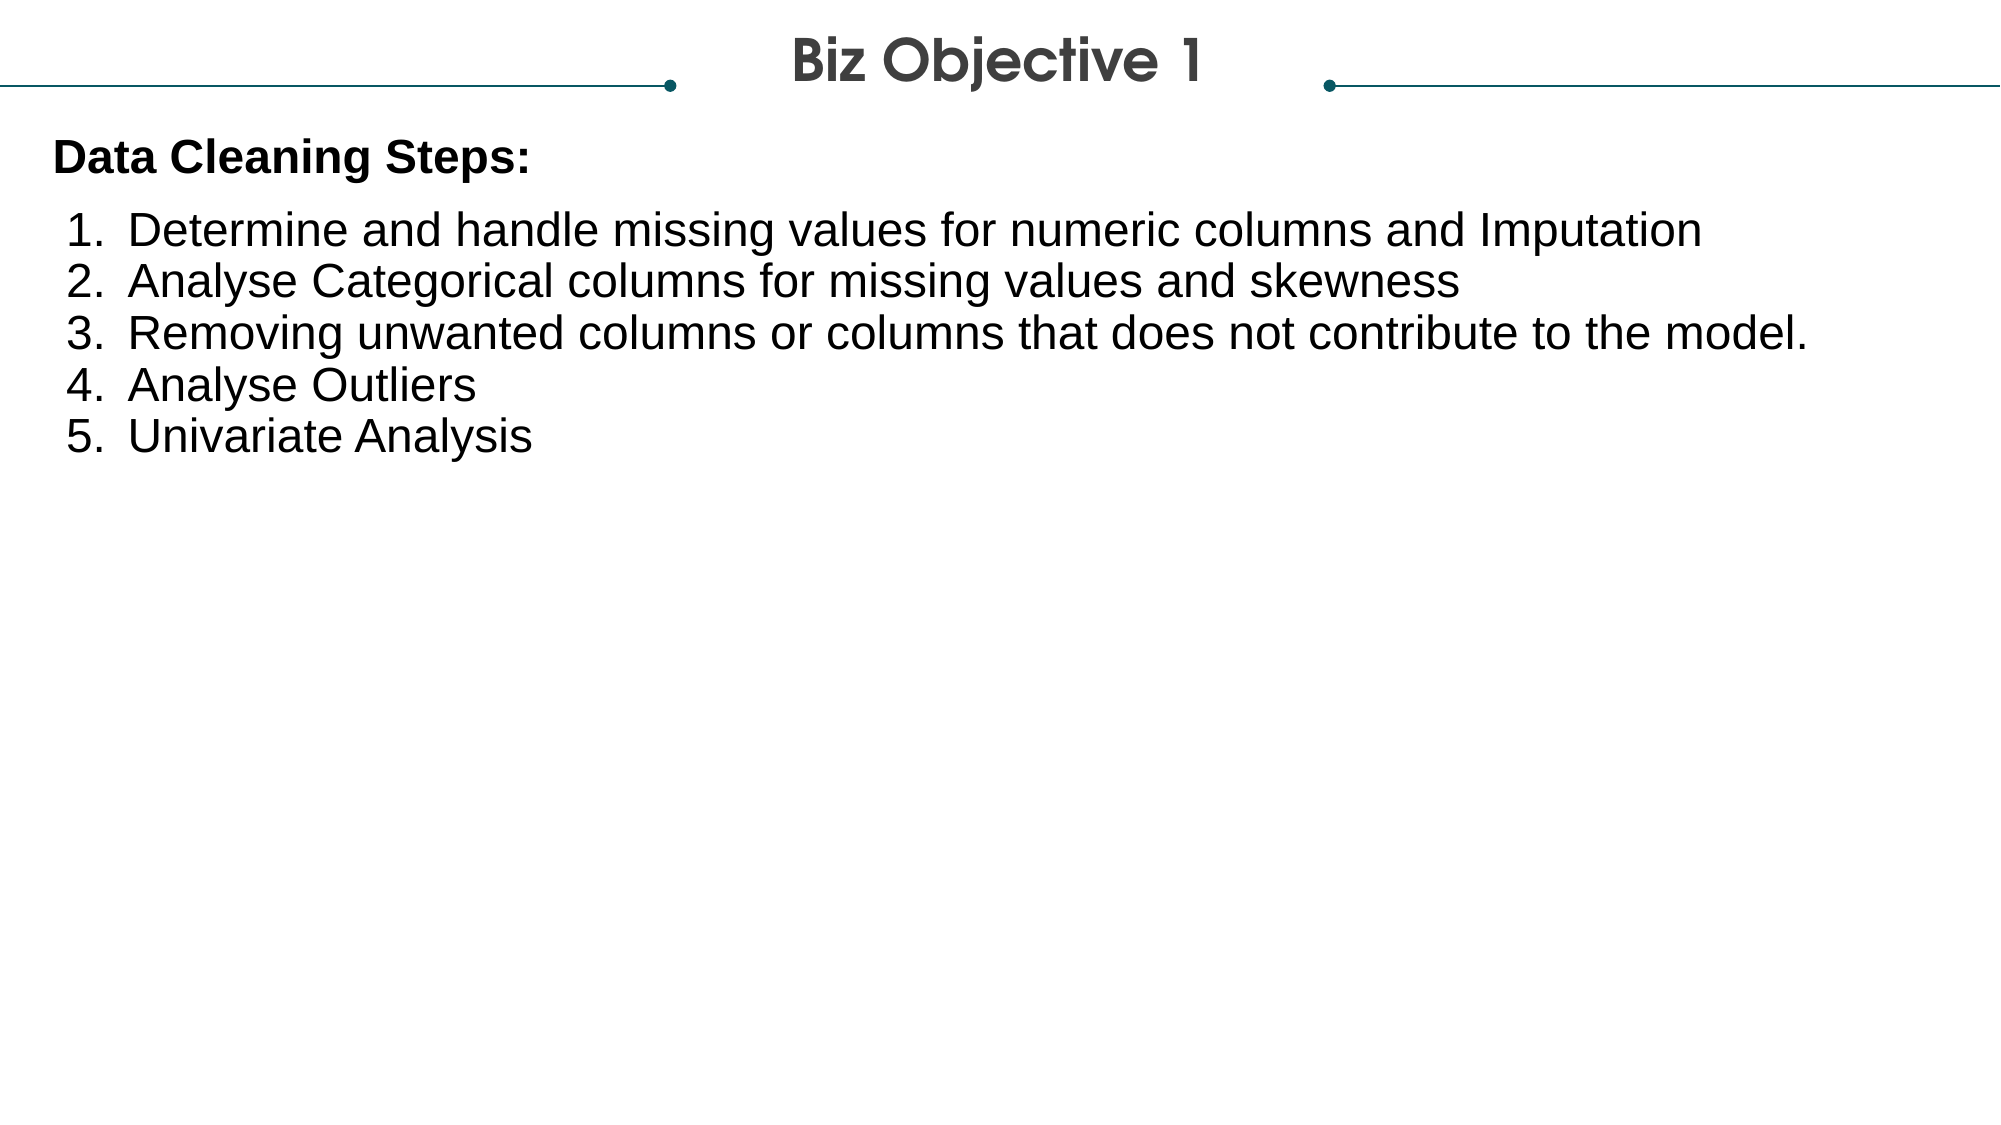

Biz Objective 1
Data Cleaning Steps:
Determine and handle missing values for numeric columns and Imputation
Analyse Categorical columns for missing values and skewness
Removing unwanted columns or columns that does not contribute to the model.
Analyse Outliers
Univariate Analysis